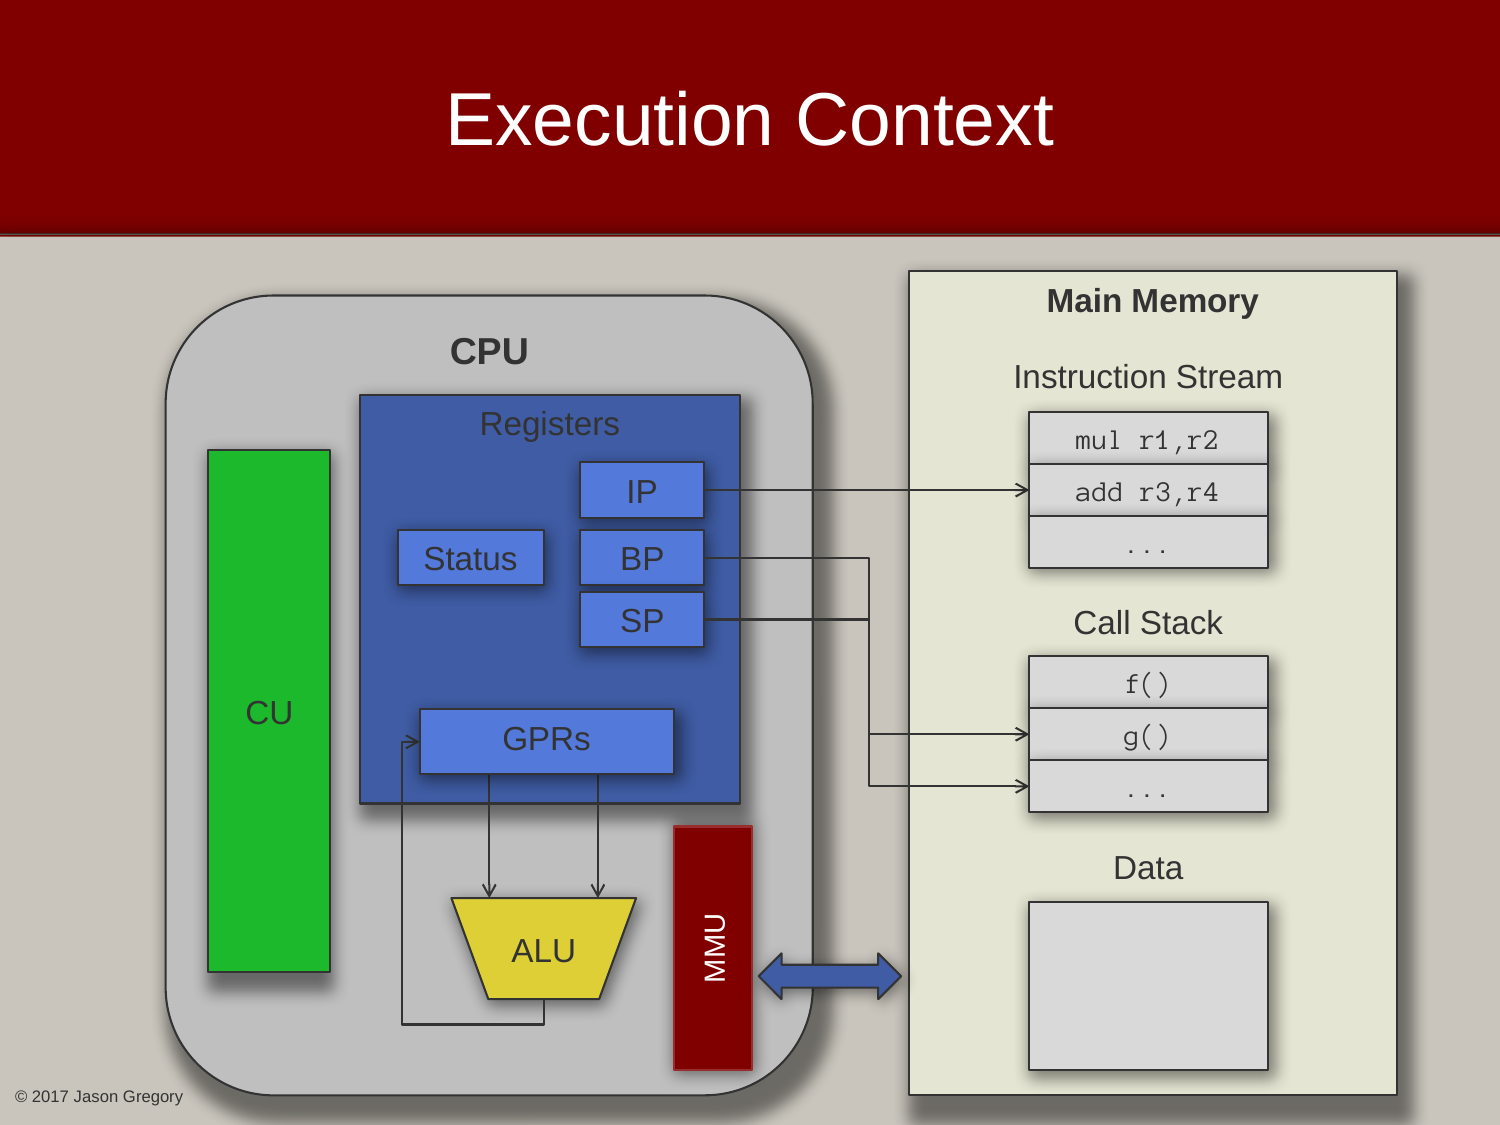

# Execution Context
Main Memory
CPU
Instruction Stream
Registers
mul r1,r2
CU
IP
add r3,r4
...
Status
BP
SP
Call Stack
f()
g()
GPRs
...
Data
ALU

MMU

© 2017 Jason Gregory